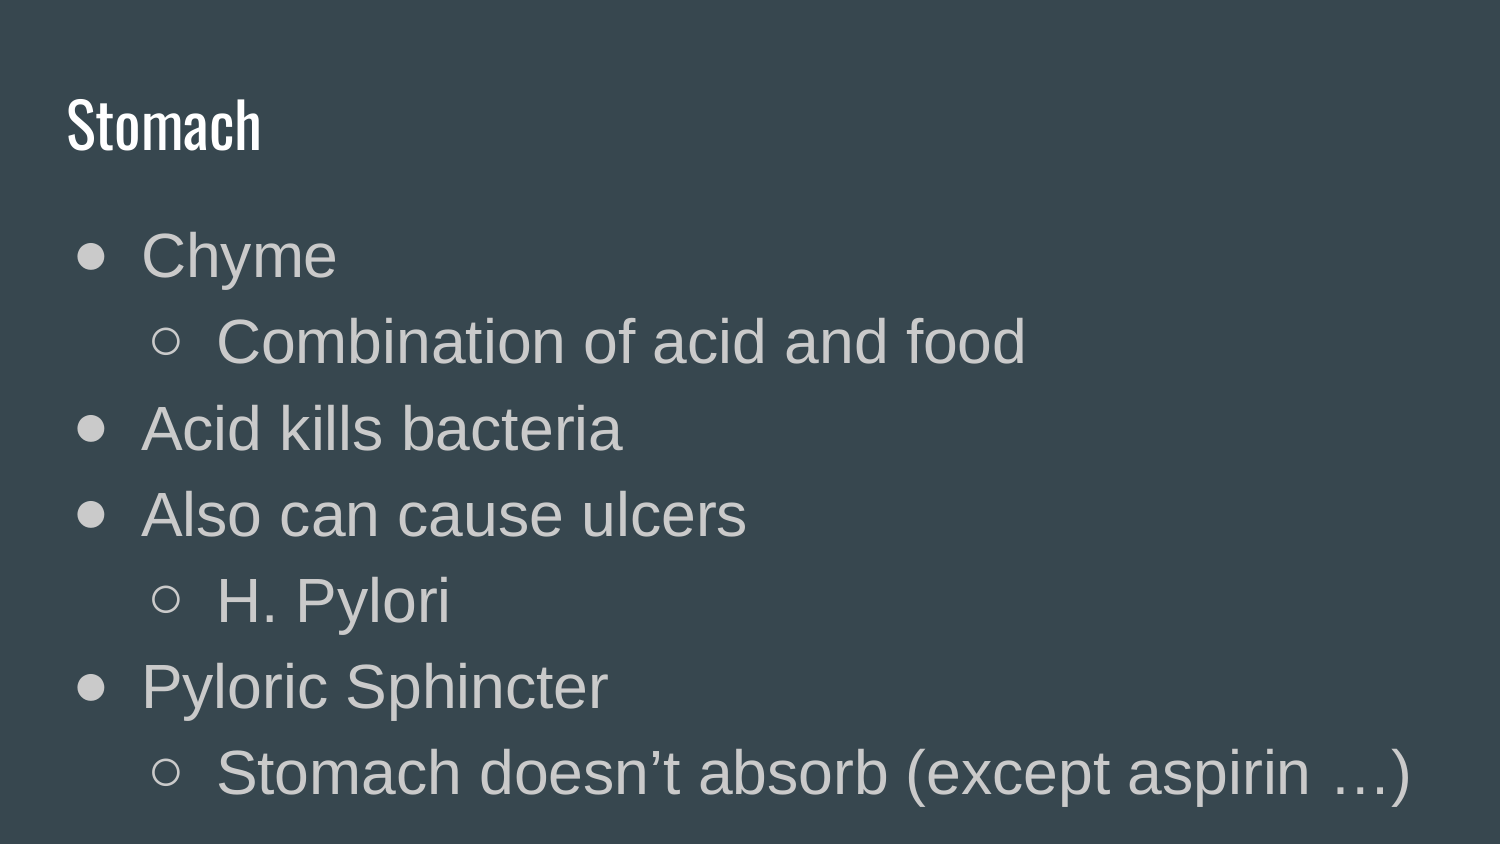

# Stomach
Chyme
Combination of acid and food
Acid kills bacteria
Also can cause ulcers
H. Pylori
Pyloric Sphincter
Stomach doesn’t absorb (except aspirin …)